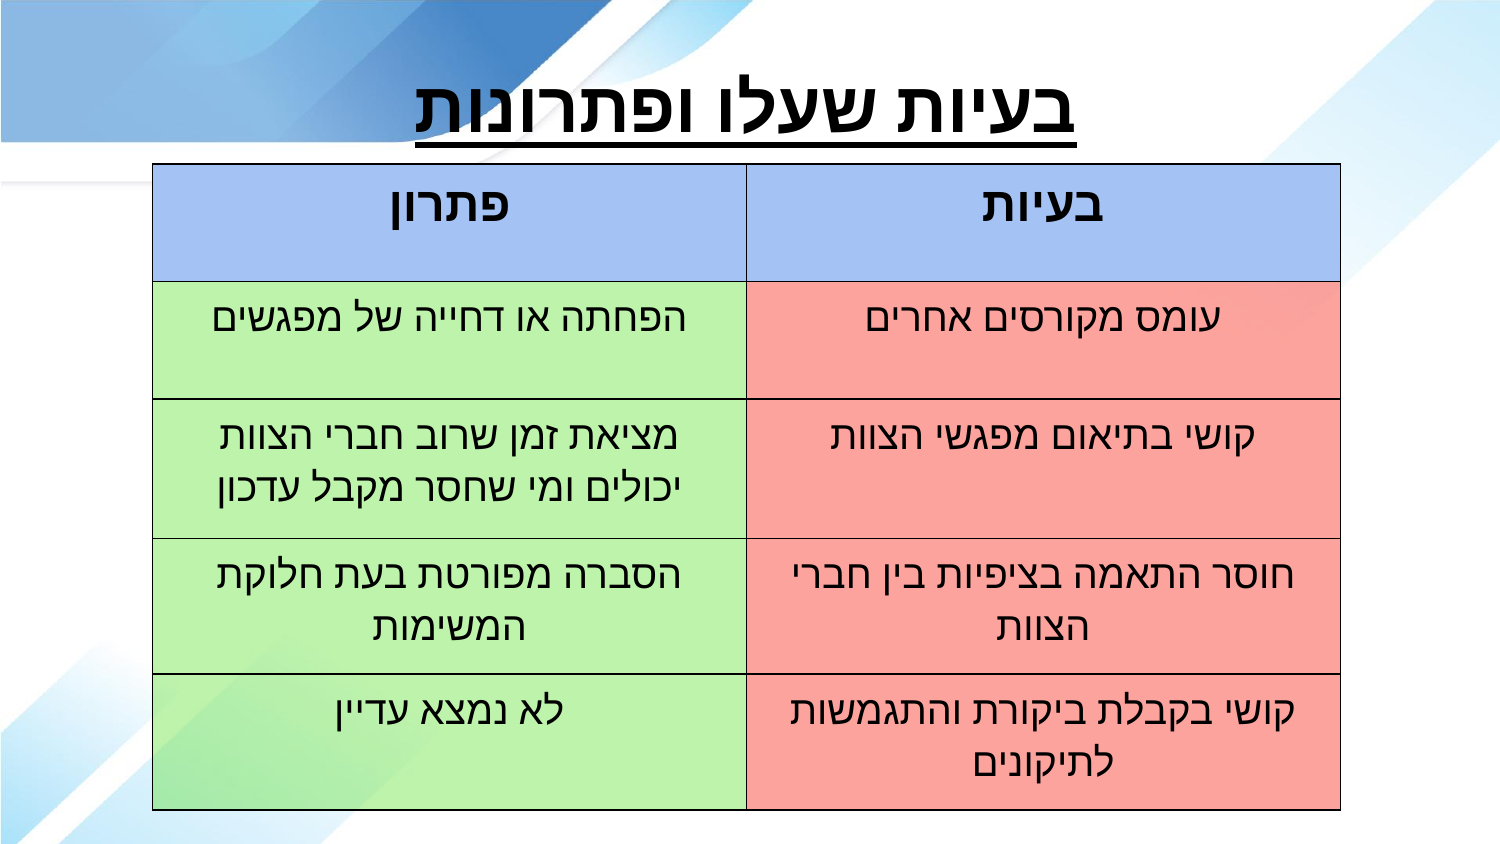

# בעיות שעלו ופתרונות
| פתרון | בעיות |
| --- | --- |
| הפחתה או דחייה של מפגשים | עומס מקורסים אחרים |
| מציאת זמן שרוב חברי הצוות יכולים ומי שחסר מקבל עדכון | קושי בתיאום מפגשי הצוות |
| הסברה מפורטת בעת חלוקת המשימות | חוסר התאמה בציפיות בין חברי הצוות |
| לא נמצא עדיין | קושי בקבלת ביקורת והתגמשות לתיקונים |